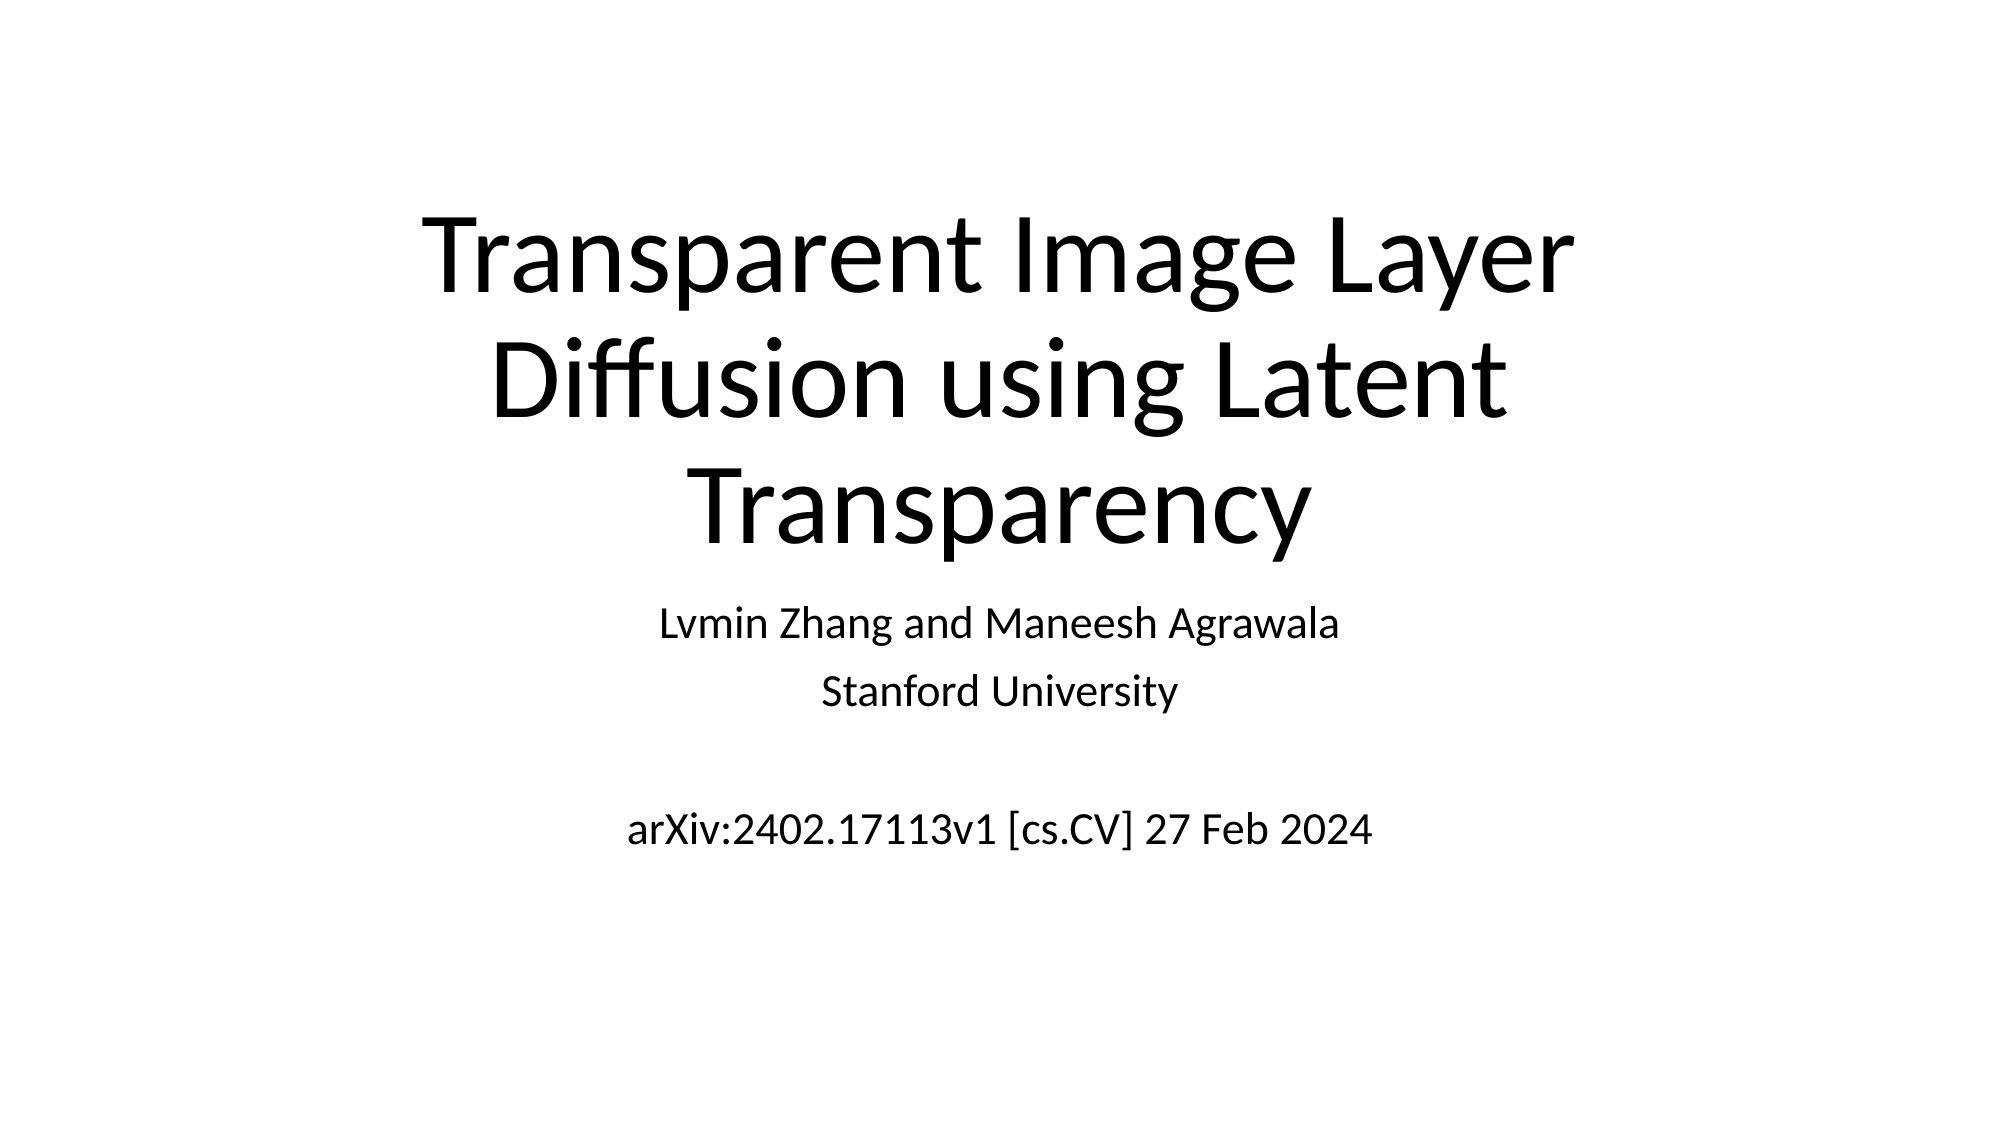

# Transparent Image Layer Diffusion using Latent Transparency
Lvmin Zhang and Maneesh Agrawala
Stanford University

arXiv:2402.17113v1 [cs.CV] 27 Feb 2024